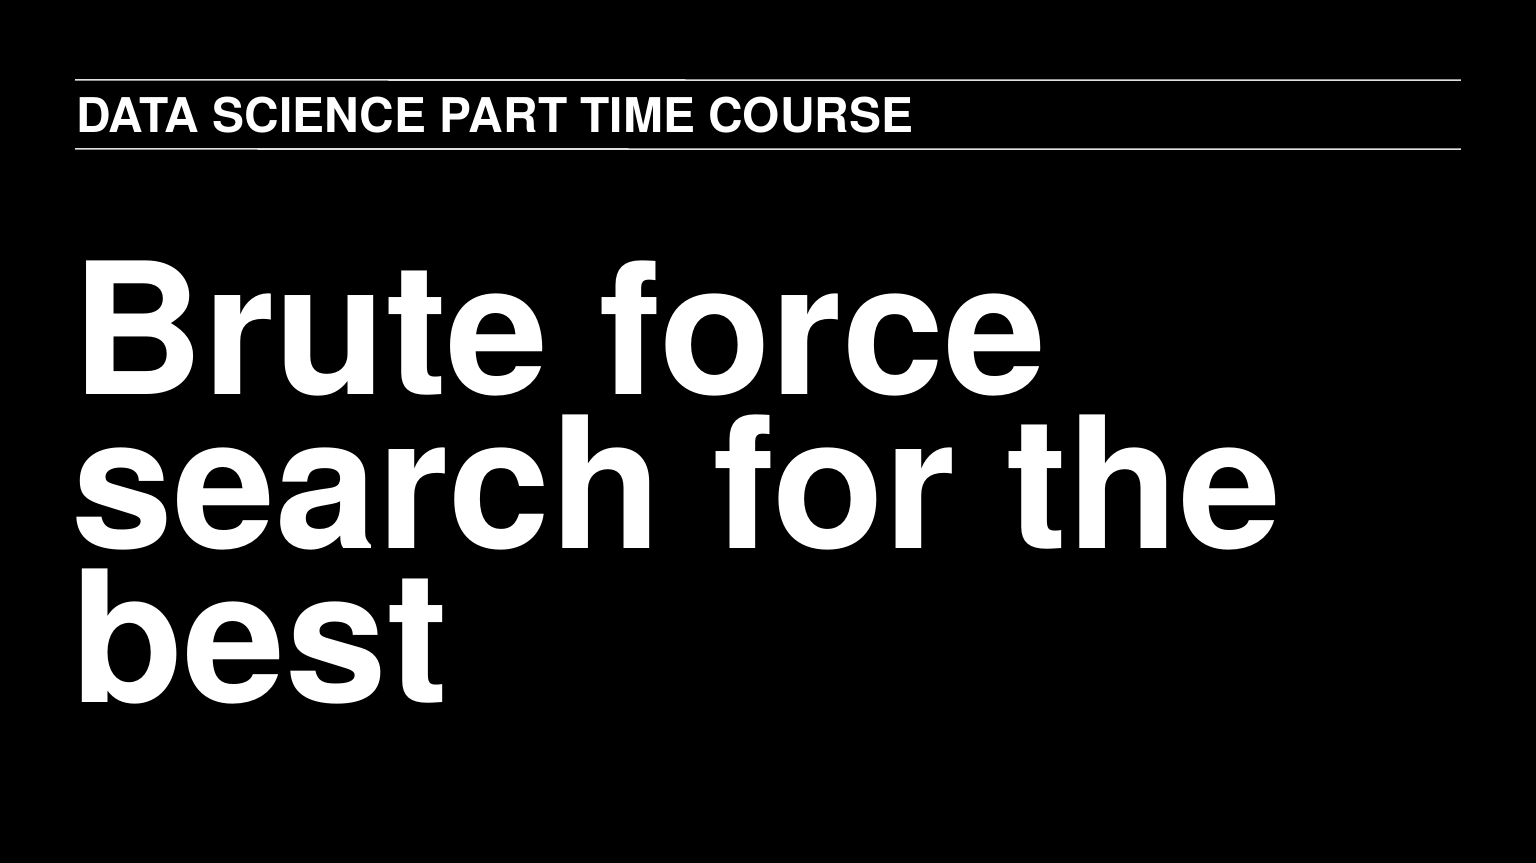

DATA SCIENCE PART TIME COURSE

Brute force search for the best